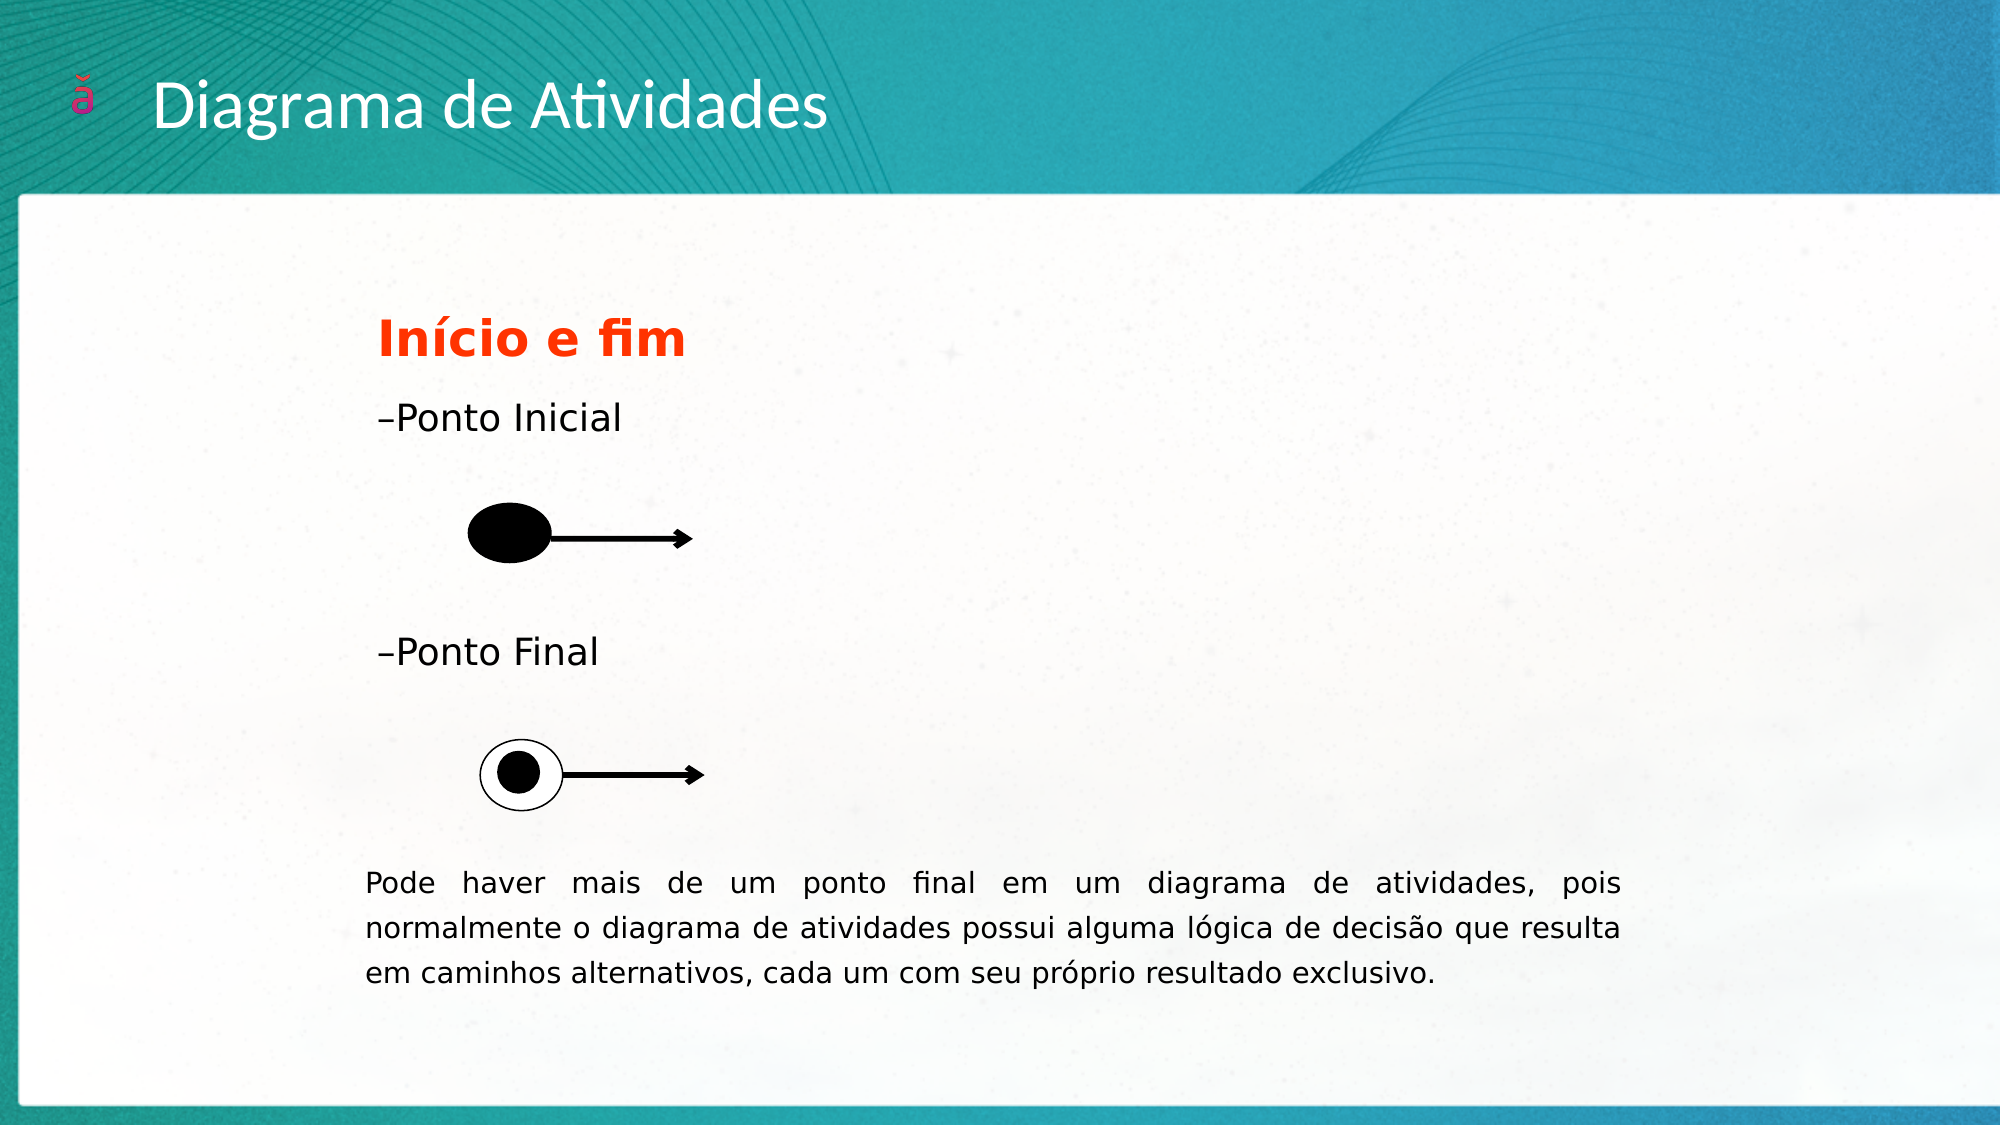

Diagrama de Atividades
Início e fim
–Ponto Inicial

–Ponto Final

Pode haver mais de um ponto final em um diagrama de atividades, pois normalmente o diagrama de atividades possui alguma lógica de decisão que resulta em caminhos alternativos, cada um com seu próprio resultado exclusivo.